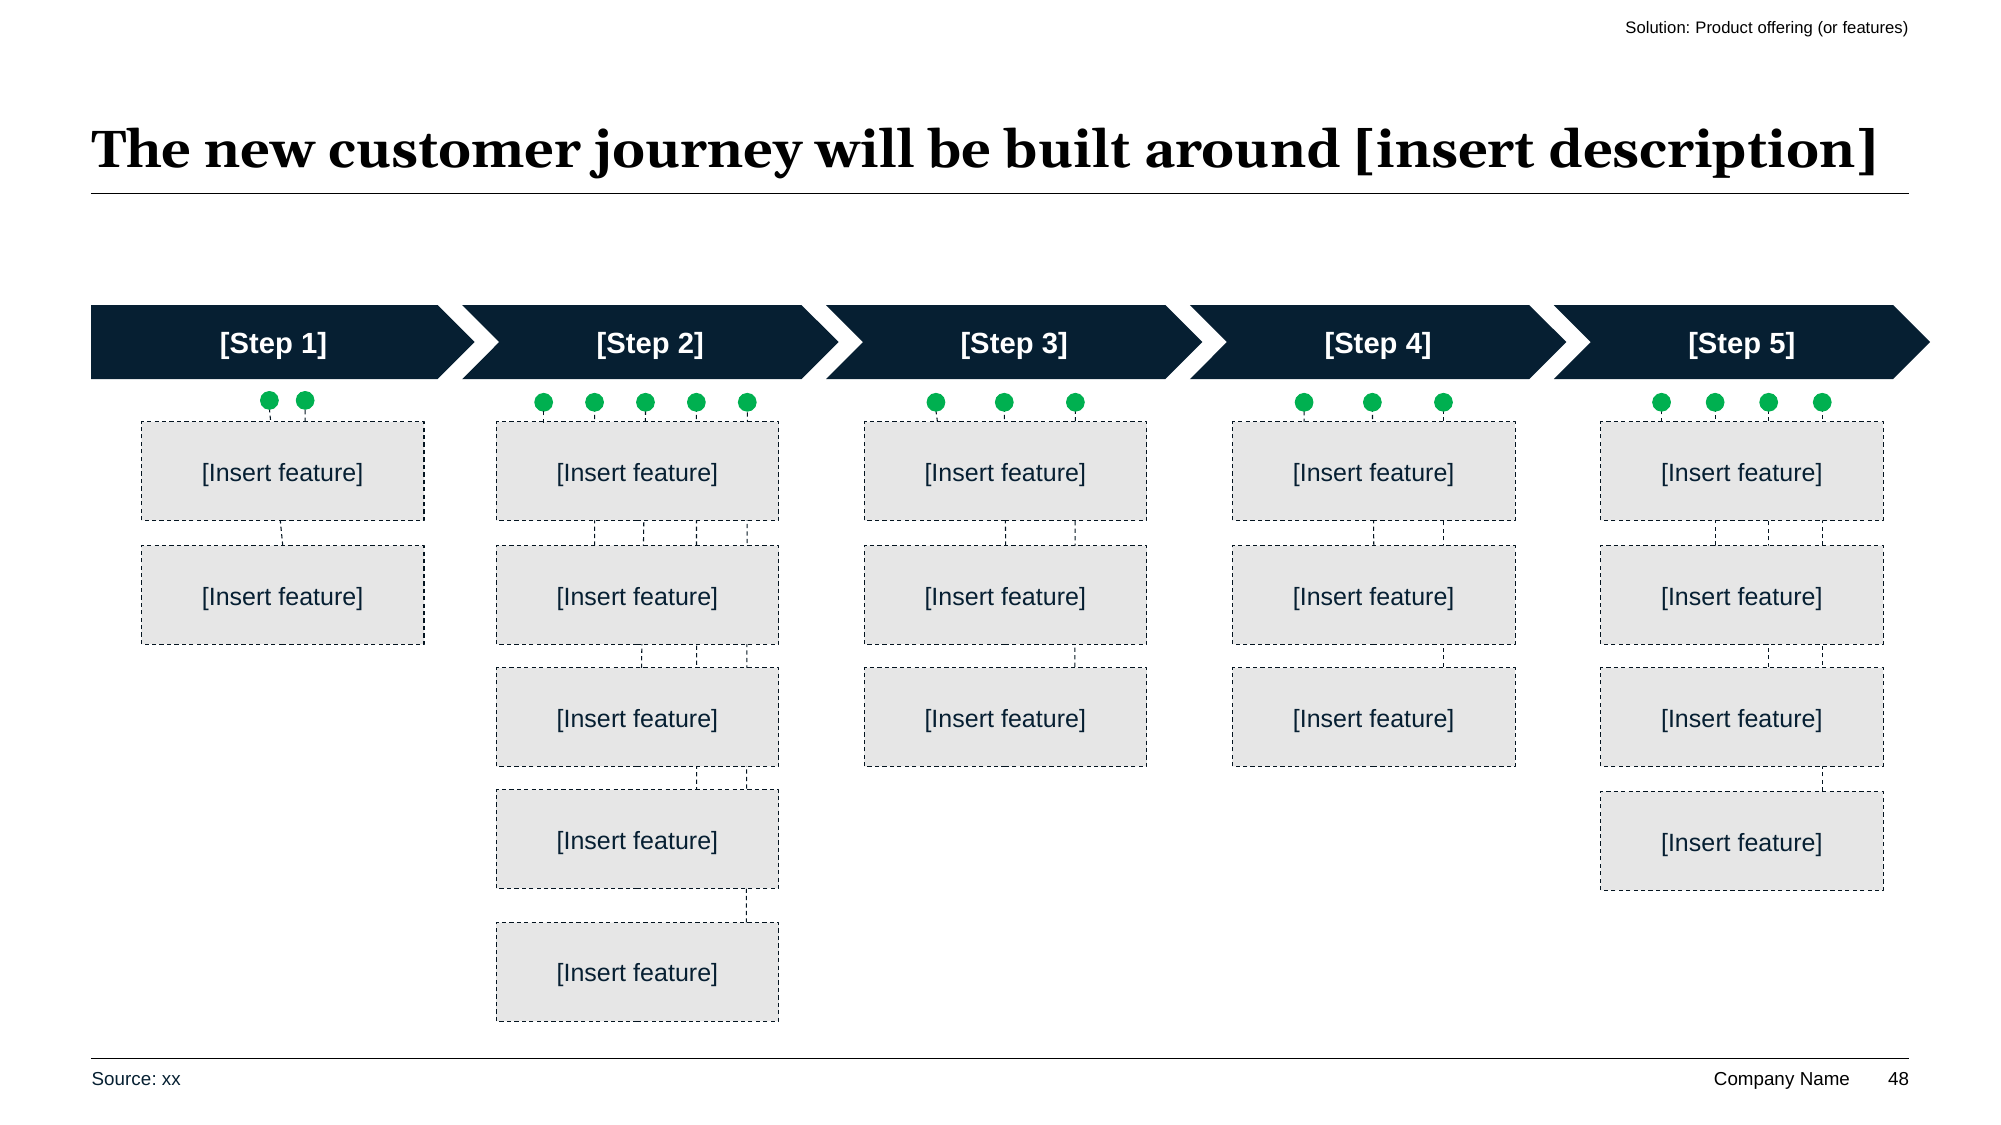

Solution: Product offering (or features)
# The new customer journey will be built around [insert description]

[Step 1]
[Step 2]
[Step 3]
[Step 4]
[Step 5]

[Insert feature]
[Insert feature]
[Insert feature]
[Insert feature]
[Insert feature]
[Insert feature]
[Insert feature]
[Insert feature]
[Insert feature]
[Insert feature]
[Insert feature]
[Insert feature]
[Insert feature]
[Insert feature]
[Insert feature]
[Insert feature]
[Insert feature]
Source: xx